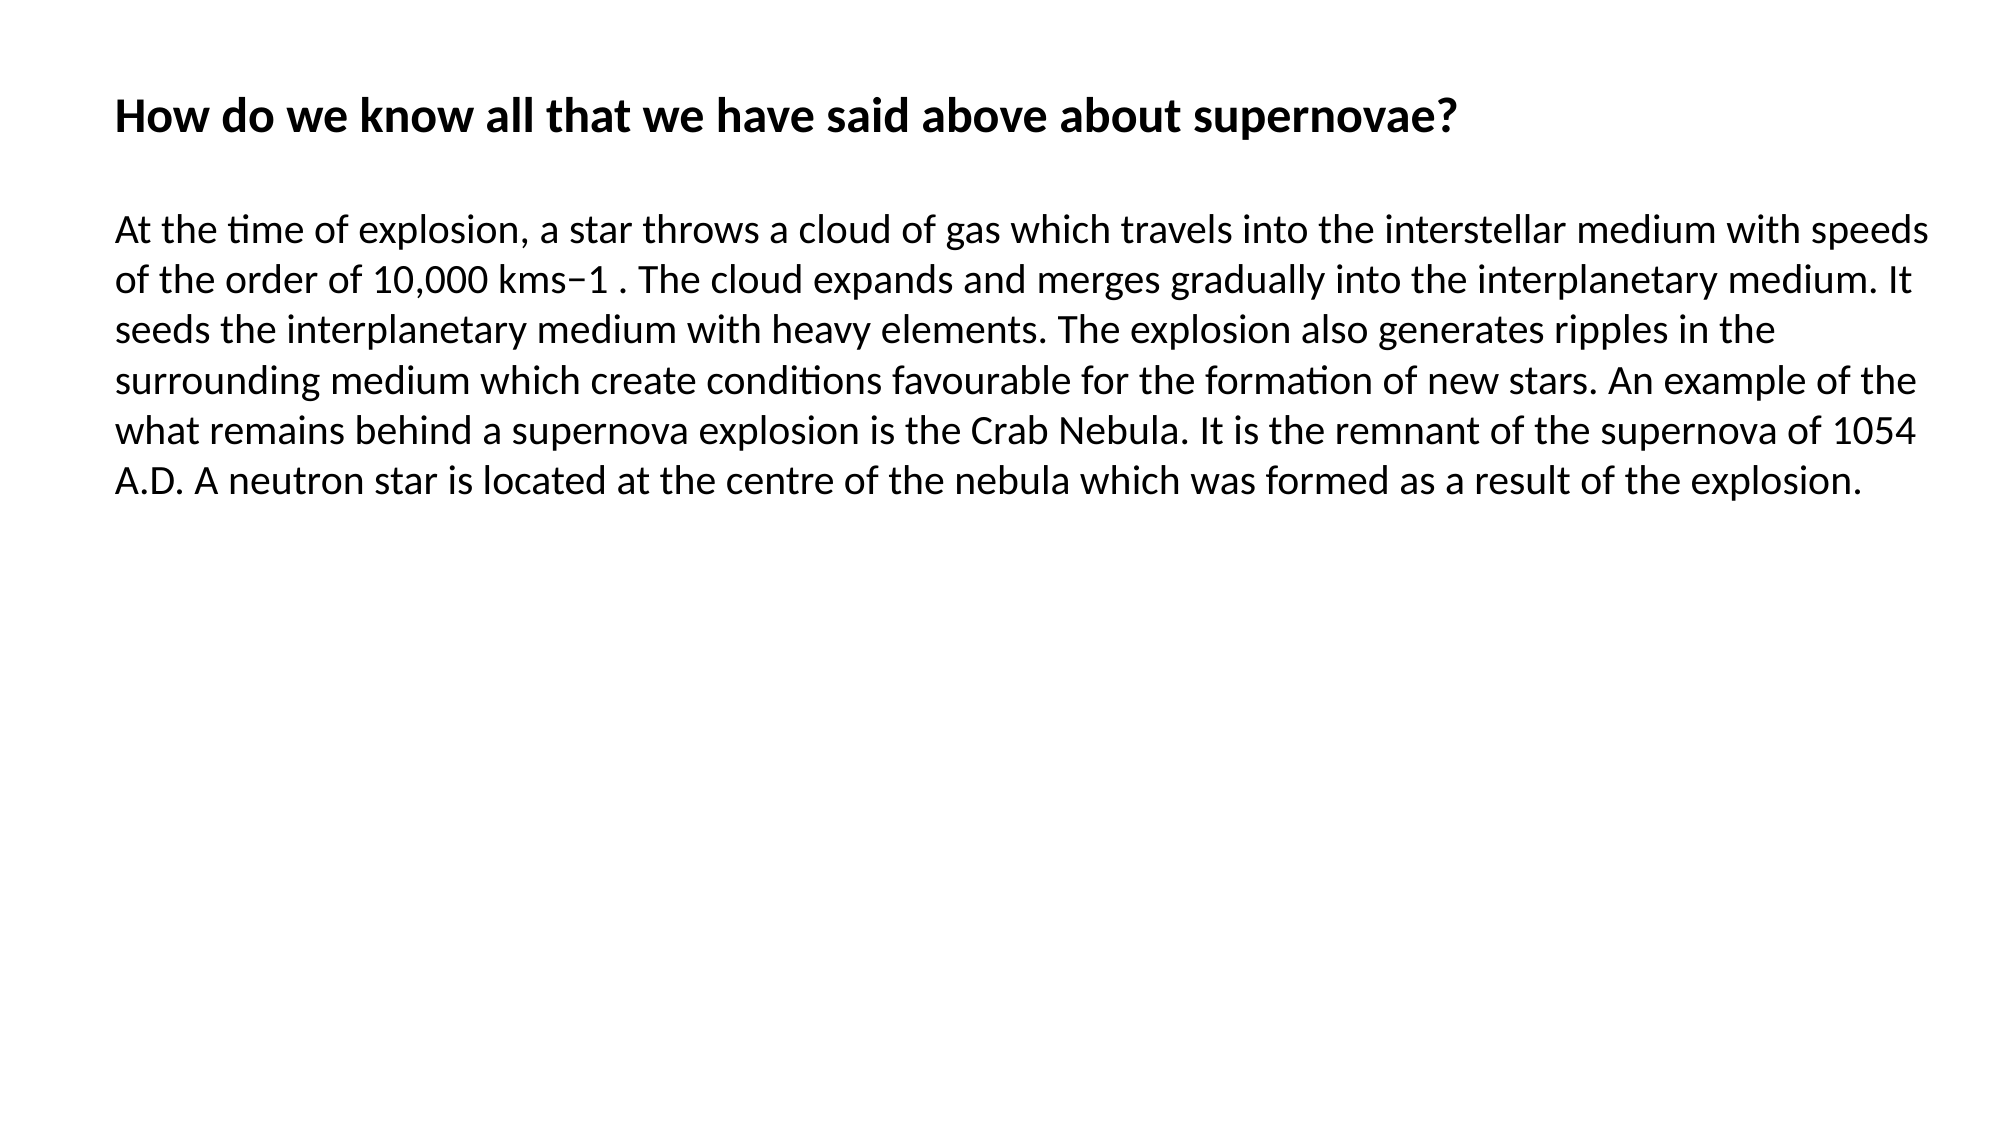

How do we know all that we have said above about supernovae?

At the time of explosion, a star throws a cloud of gas which travels into the interstellar medium with speeds of the order of 10,000 kms−1 . The cloud expands and merges gradually into the interplanetary medium. It seeds the interplanetary medium with heavy elements. The explosion also generates ripples in the surrounding medium which create conditions favourable for the formation of new stars. An example of the what remains behind a supernova explosion is the Crab Nebula. It is the remnant of the supernova of 1054 A.D. A neutron star is located at the centre of the nebula which was formed as a result of the explosion.